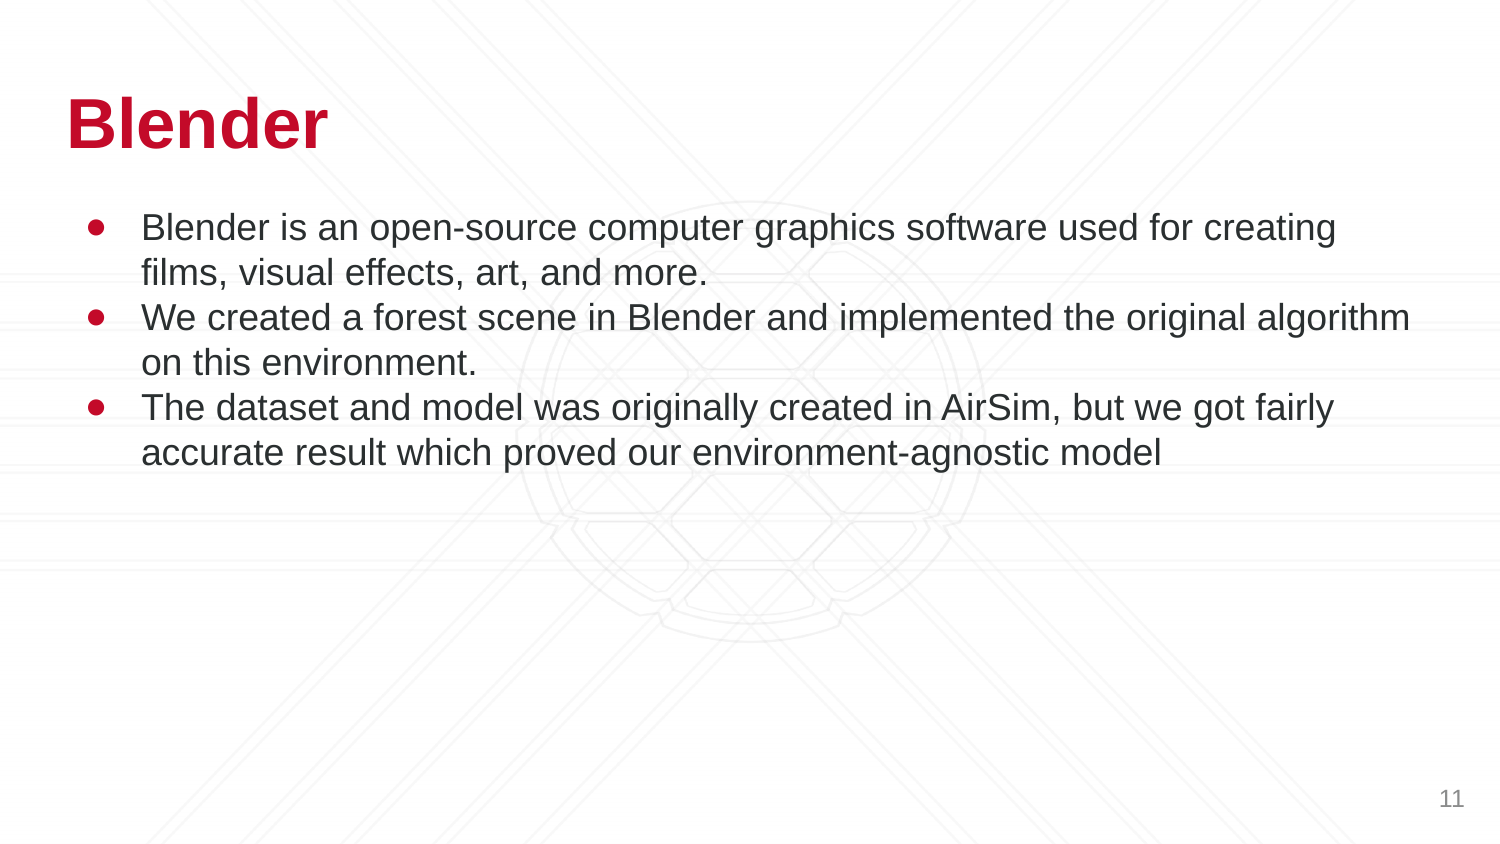

# Blender
Blender is an open-source computer graphics software used for creating films, visual effects, art, and more.
We created a forest scene in Blender and implemented the original algorithm on this environment.
The dataset and model was originally created in AirSim, but we got fairly accurate result which proved our environment-agnostic model
11